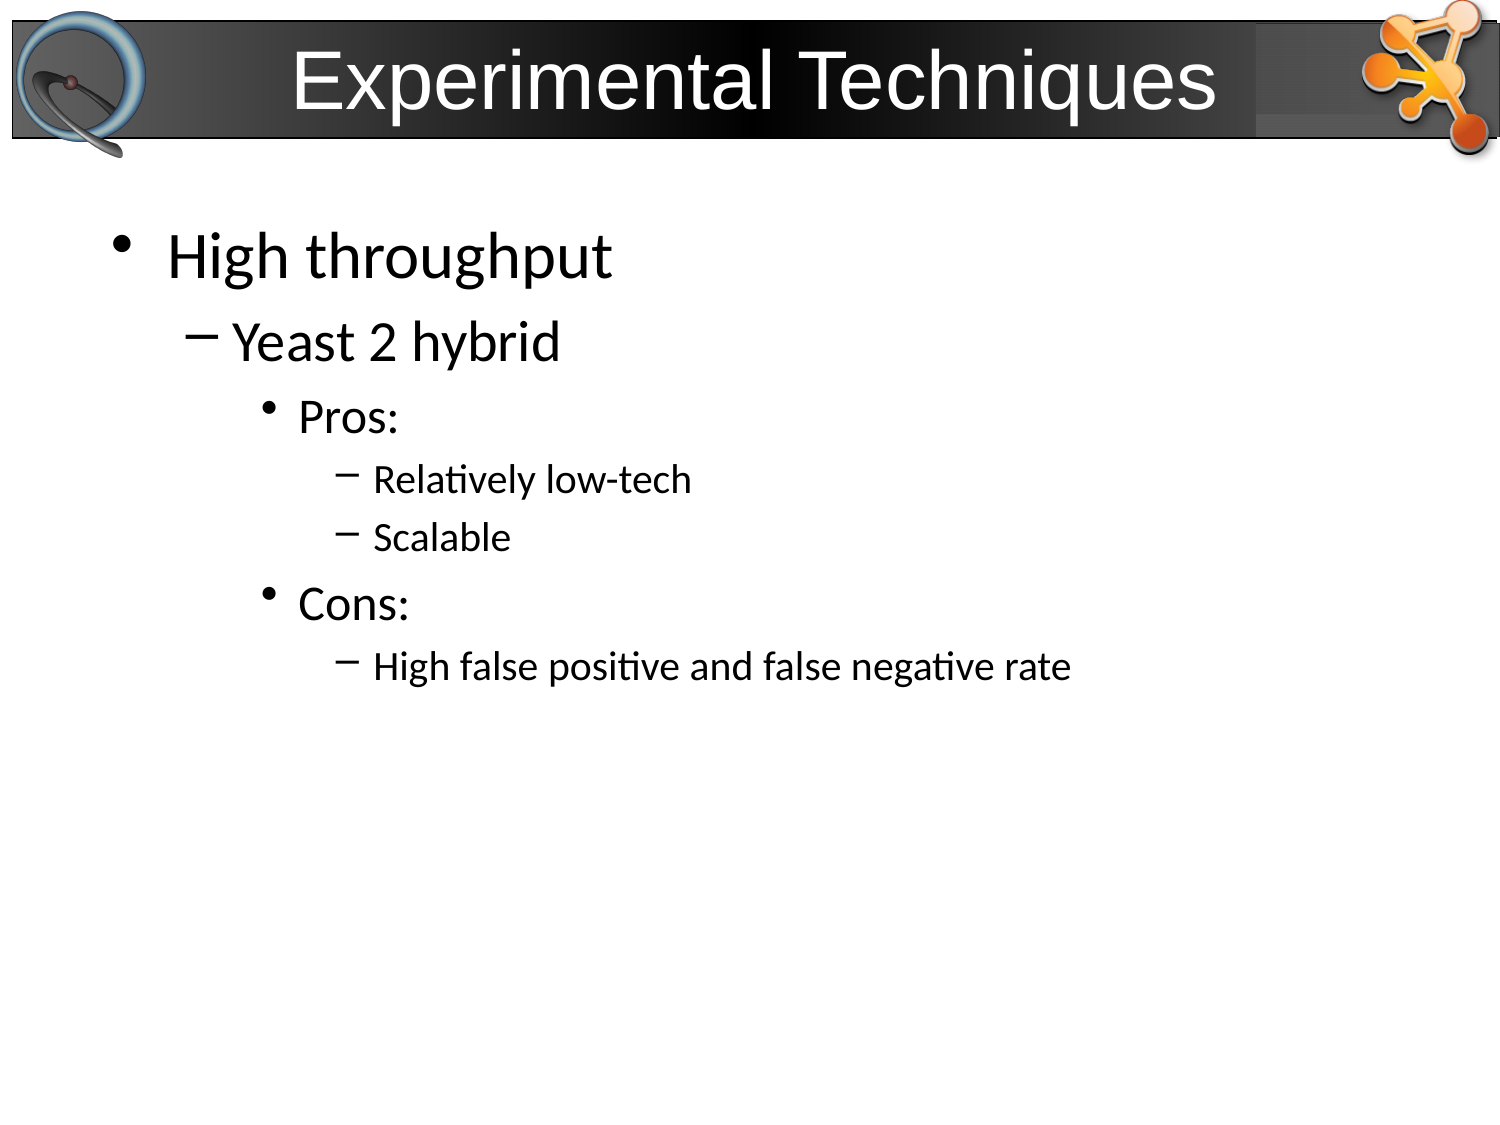

# Experimental Techniques
High throughput
Yeast 2 hybrid
Pros:
Relatively low-tech
Scalable
Cons:
High false positive and false negative rate